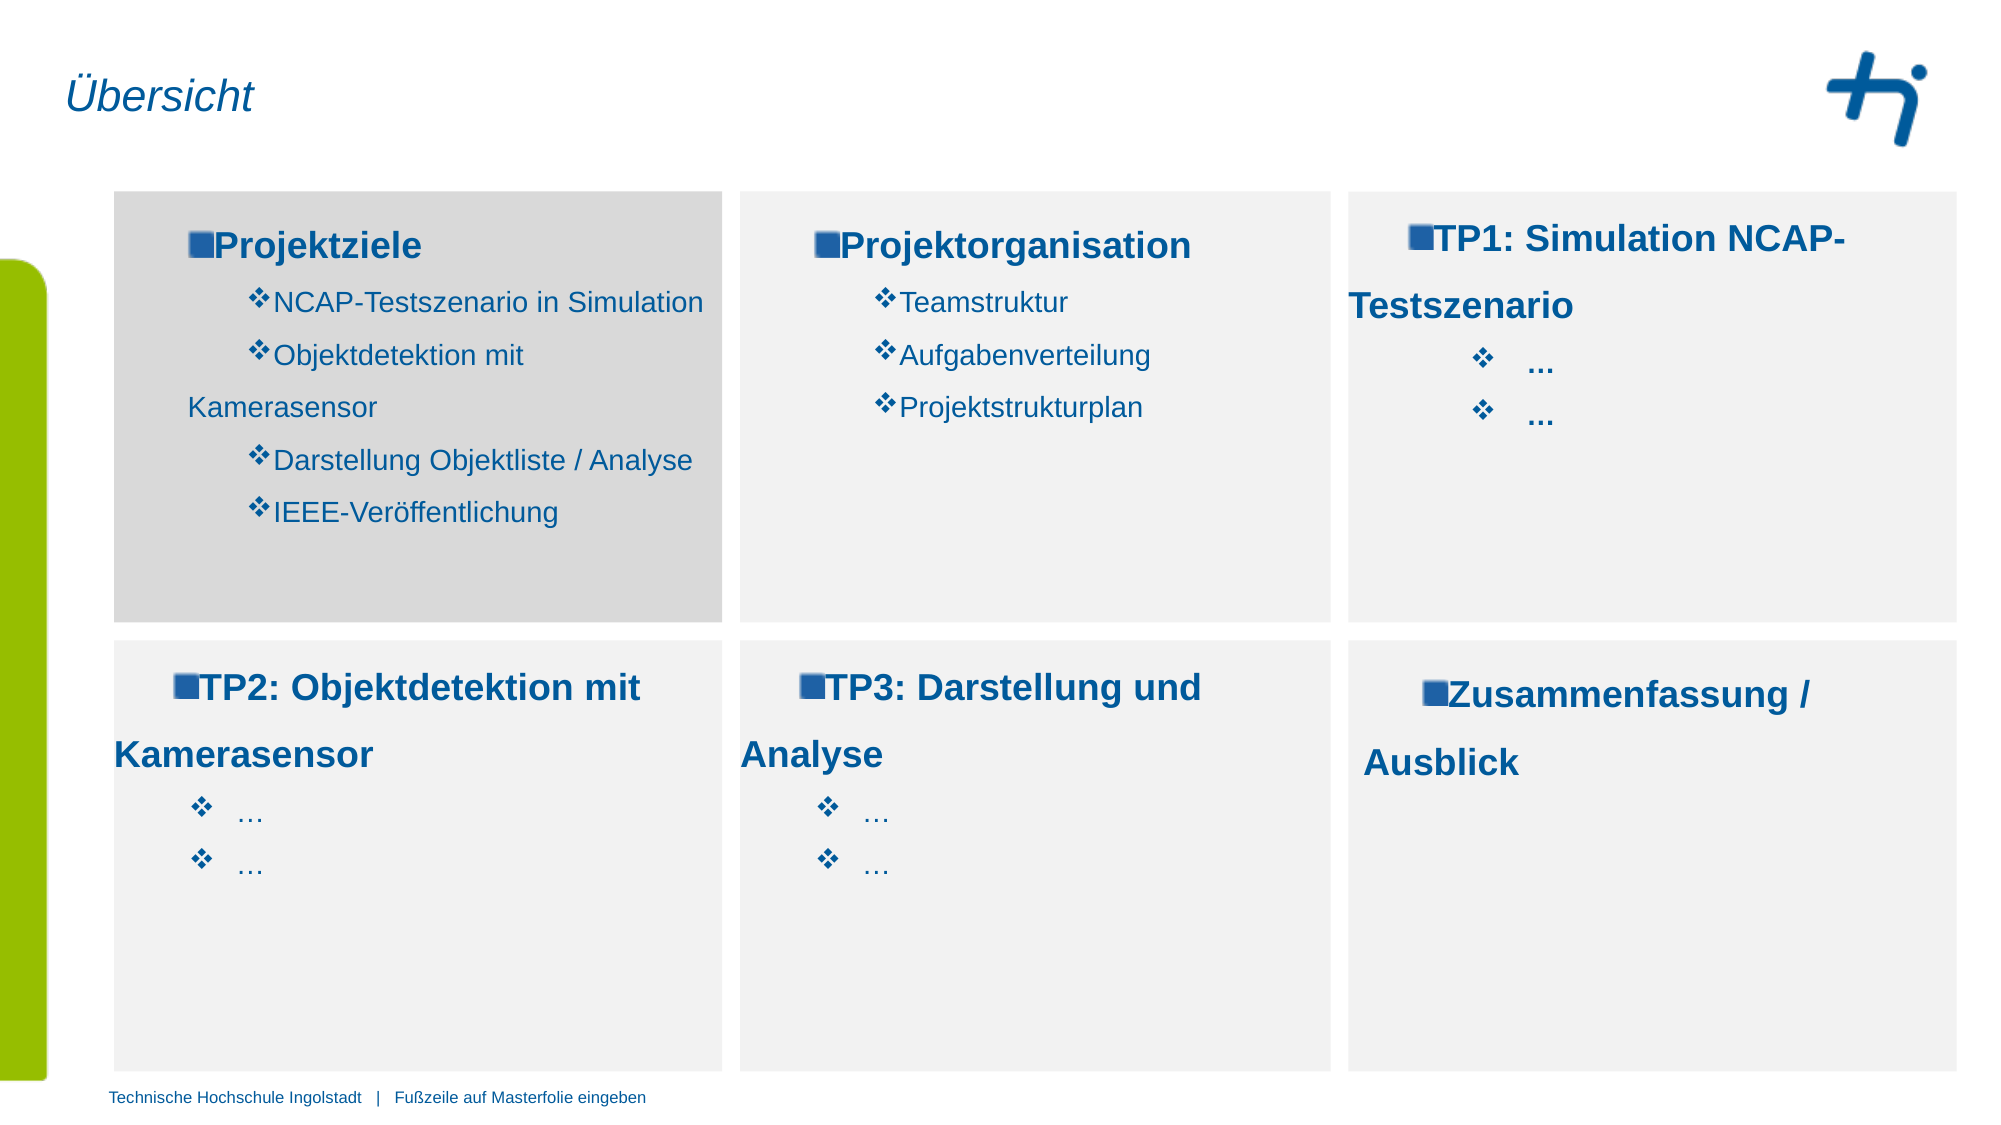

# Übersicht
Projektziele
NCAP-Testszenario in Simulation
Objektdetektion mit Kamerasensor
Darstellung Objektliste / Analyse
IEEE-Veröffentlichung
Projektorganisation
Teamstruktur
Aufgabenverteilung
Projektstrukturplan

TP1: Simulation NCAP-Testszenario
…
…

TP2: Objektdetektion mit Kamerasensor
…
…
TP3: Darstellung und Analyse
…
…
Zusammenfassung / Ausblick